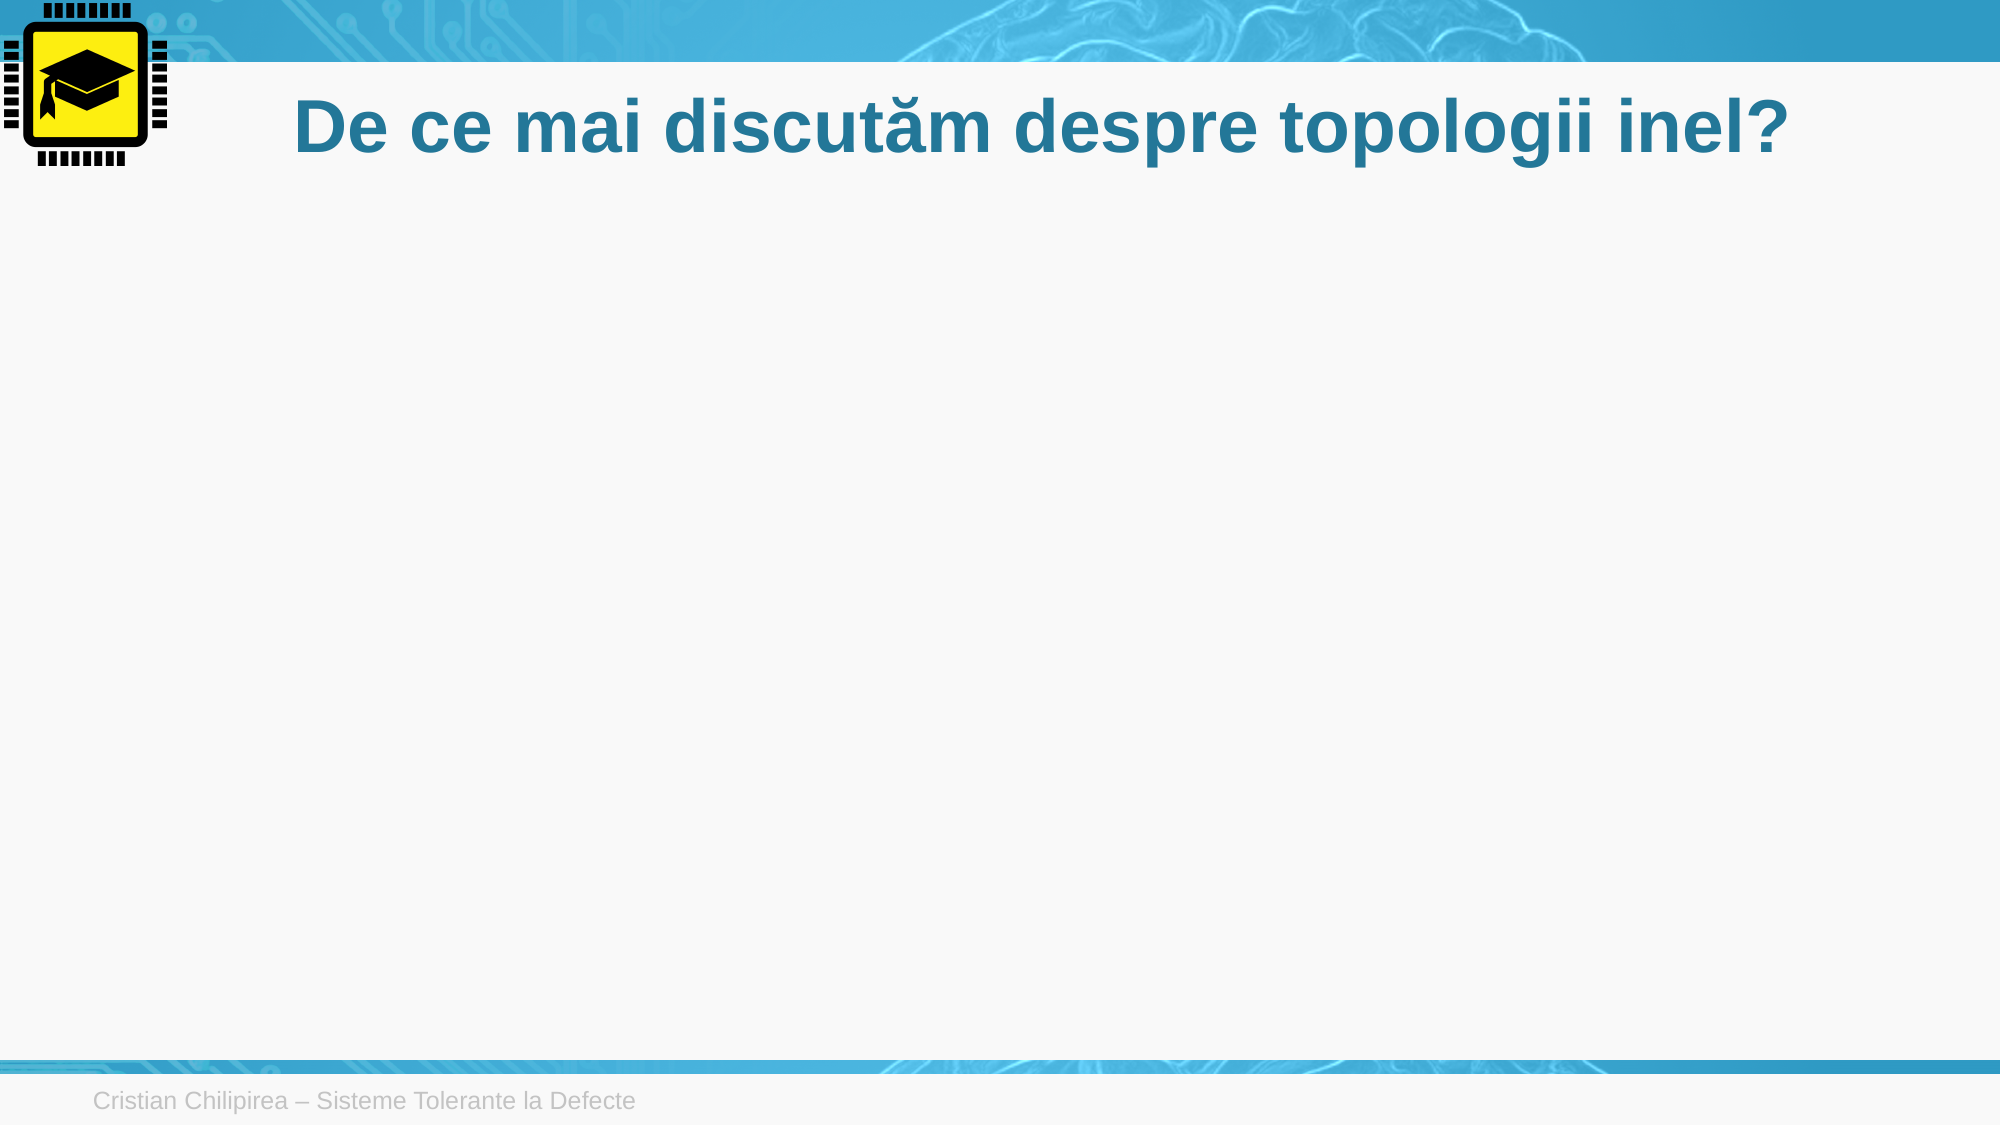

# De ce mai discutăm despre topologii inel?
Cristian Chilipirea – Sisteme Tolerante la Defecte